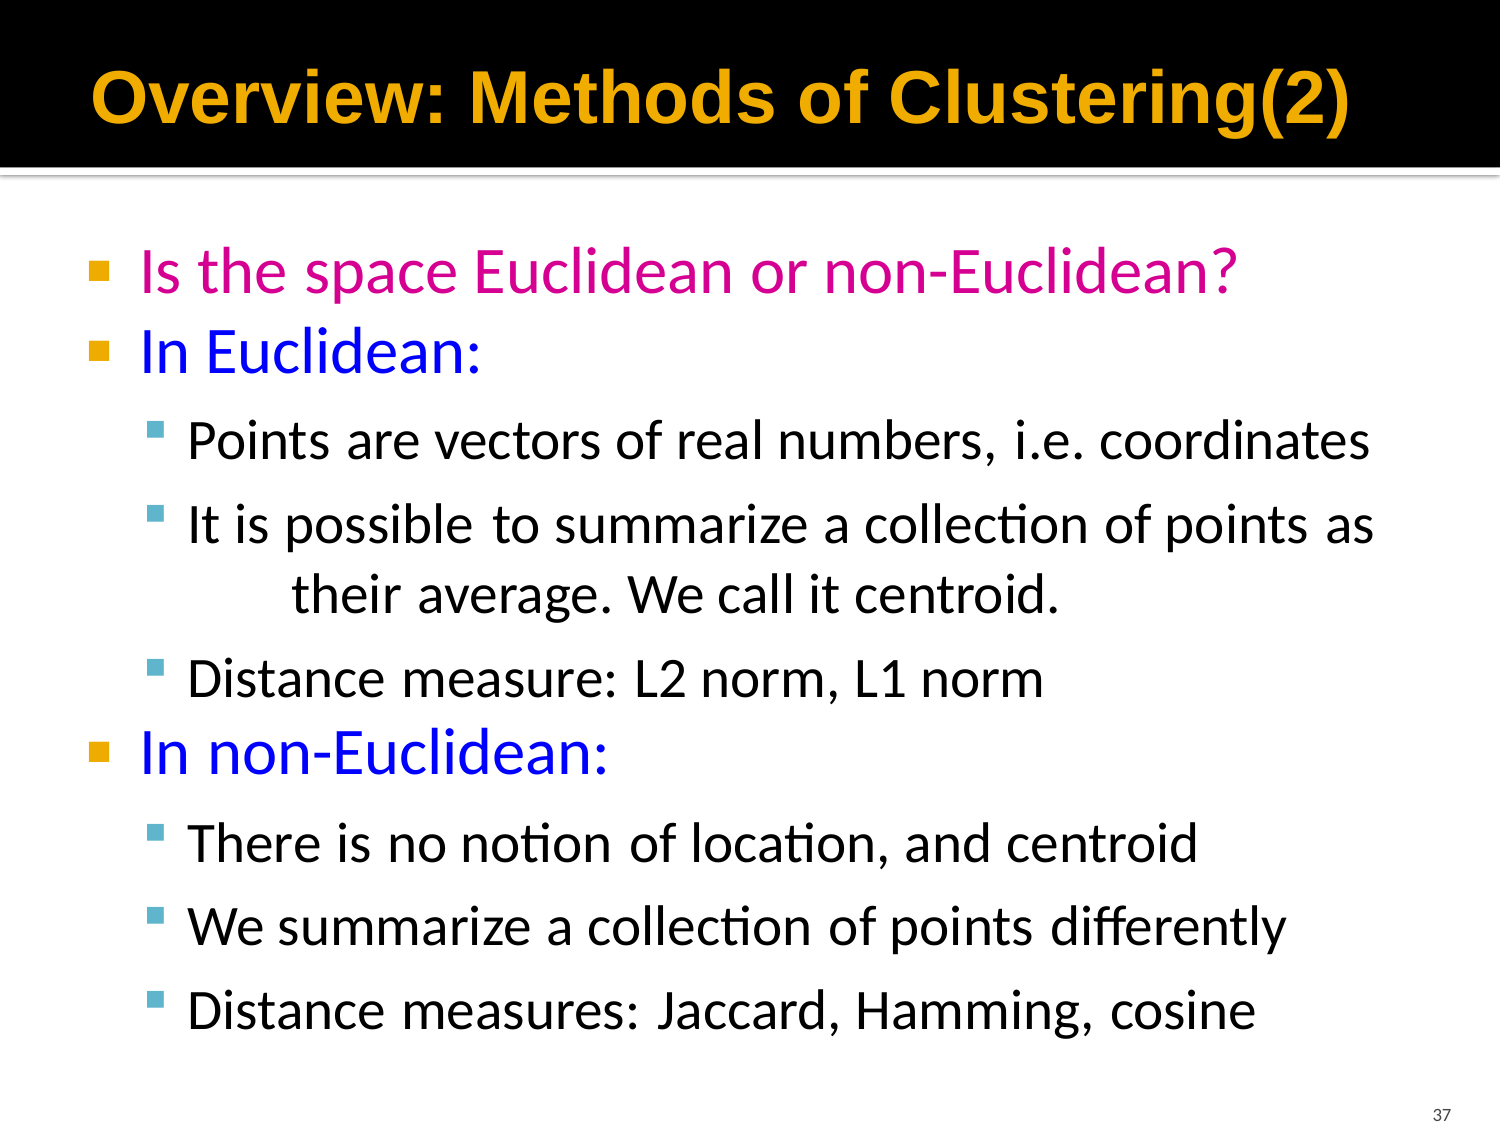

# Overview: Methods of Clustering(2)
Is the space Euclidean or non-Euclidean?
In Euclidean:
Points are vectors of real numbers, i.e. coordinates
It is possible to summarize a collection of points as 	their average. We call it centroid.
Distance measure: L2 norm, L1 norm
In non-Euclidean:
There is no notion of location, and centroid
We summarize a collection of points differently
Distance measures: Jaccard, Hamming, cosine
37